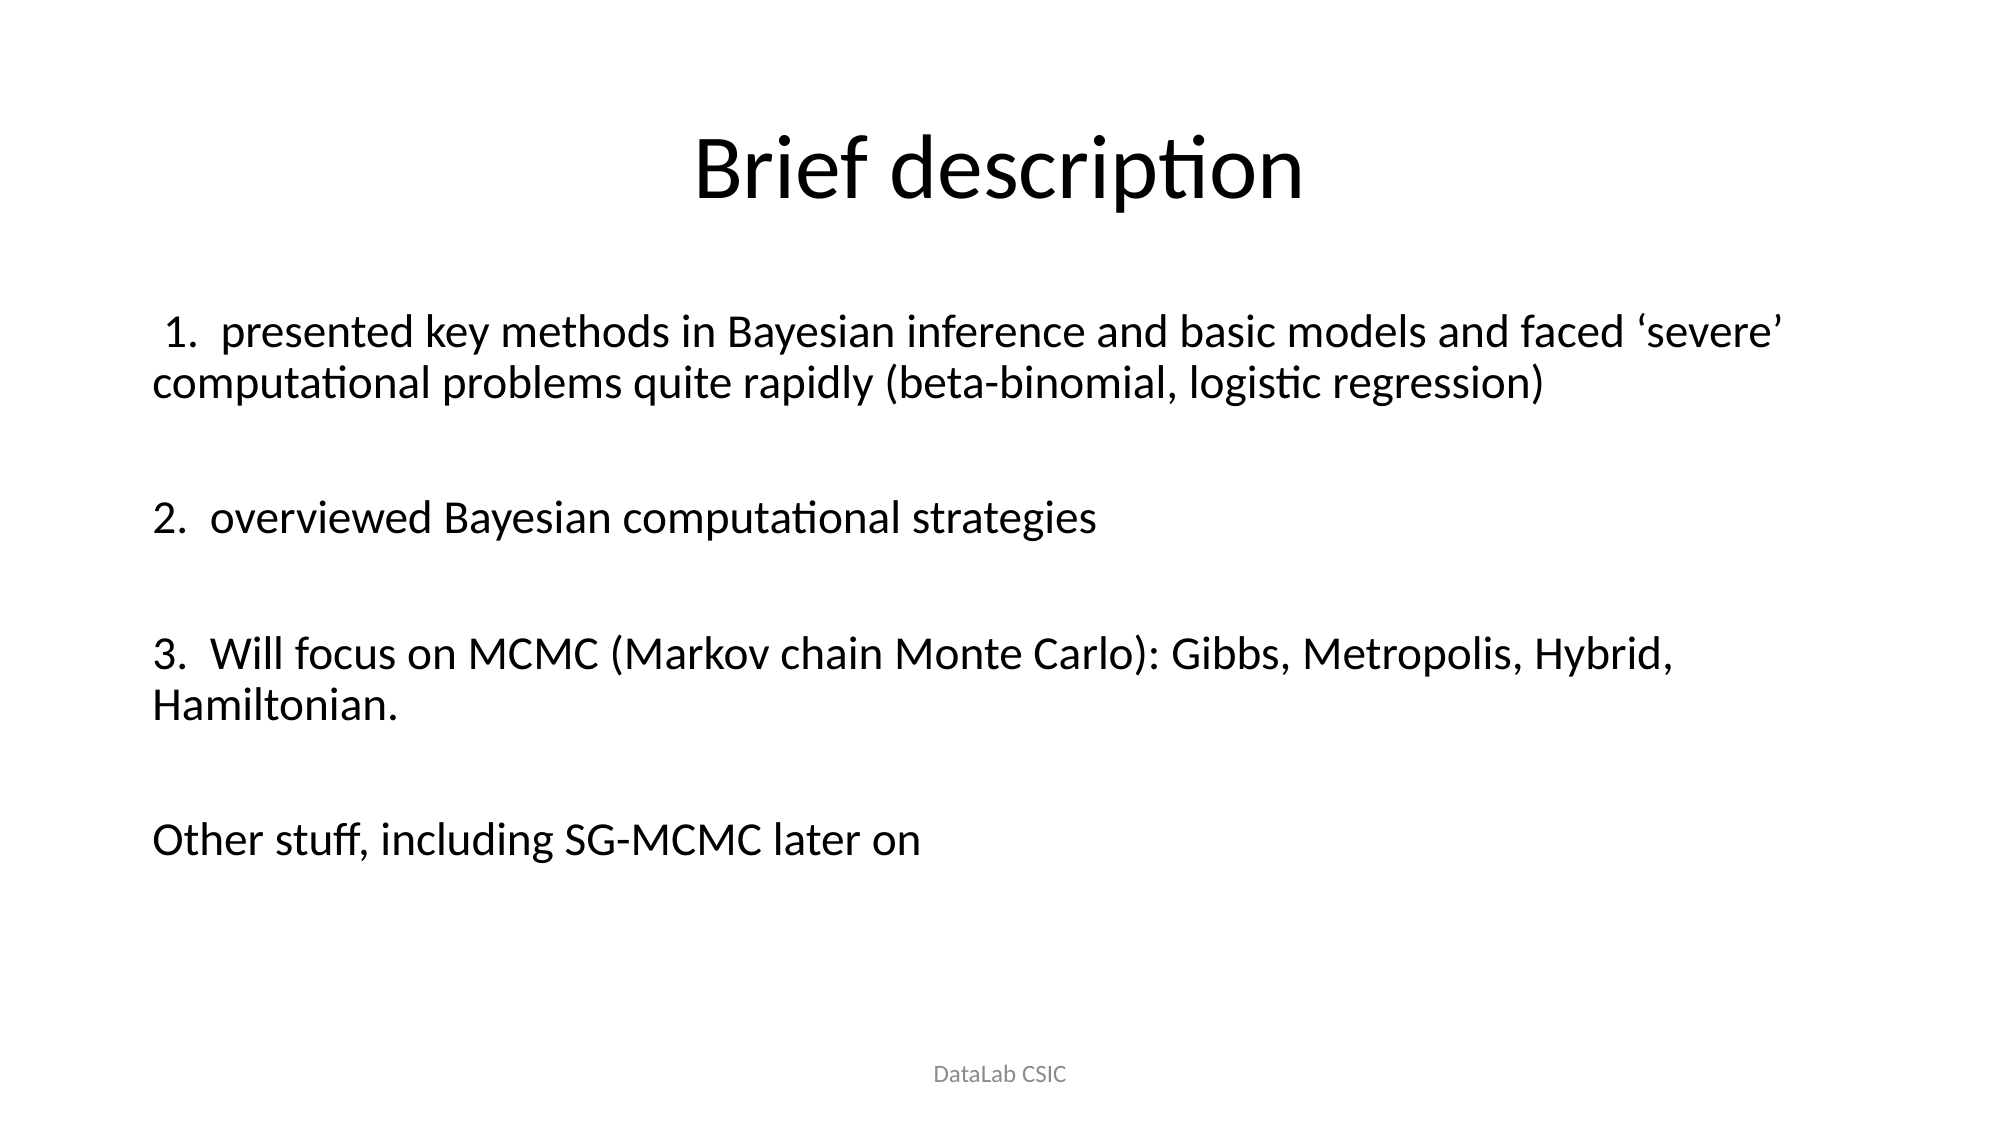

# Brief description
 1.  presented key methods in Bayesian inference and basic models and faced ‘severe’ computational problems quite rapidly (beta-binomial, logistic regression)

2.  overviewed Bayesian computational strategies

3.  Will focus on MCMC (Markov chain Monte Carlo): Gibbs, Metropolis, Hybrid, Hamiltonian.

Other stuff, including SG-MCMC later on

DataLab CSIC